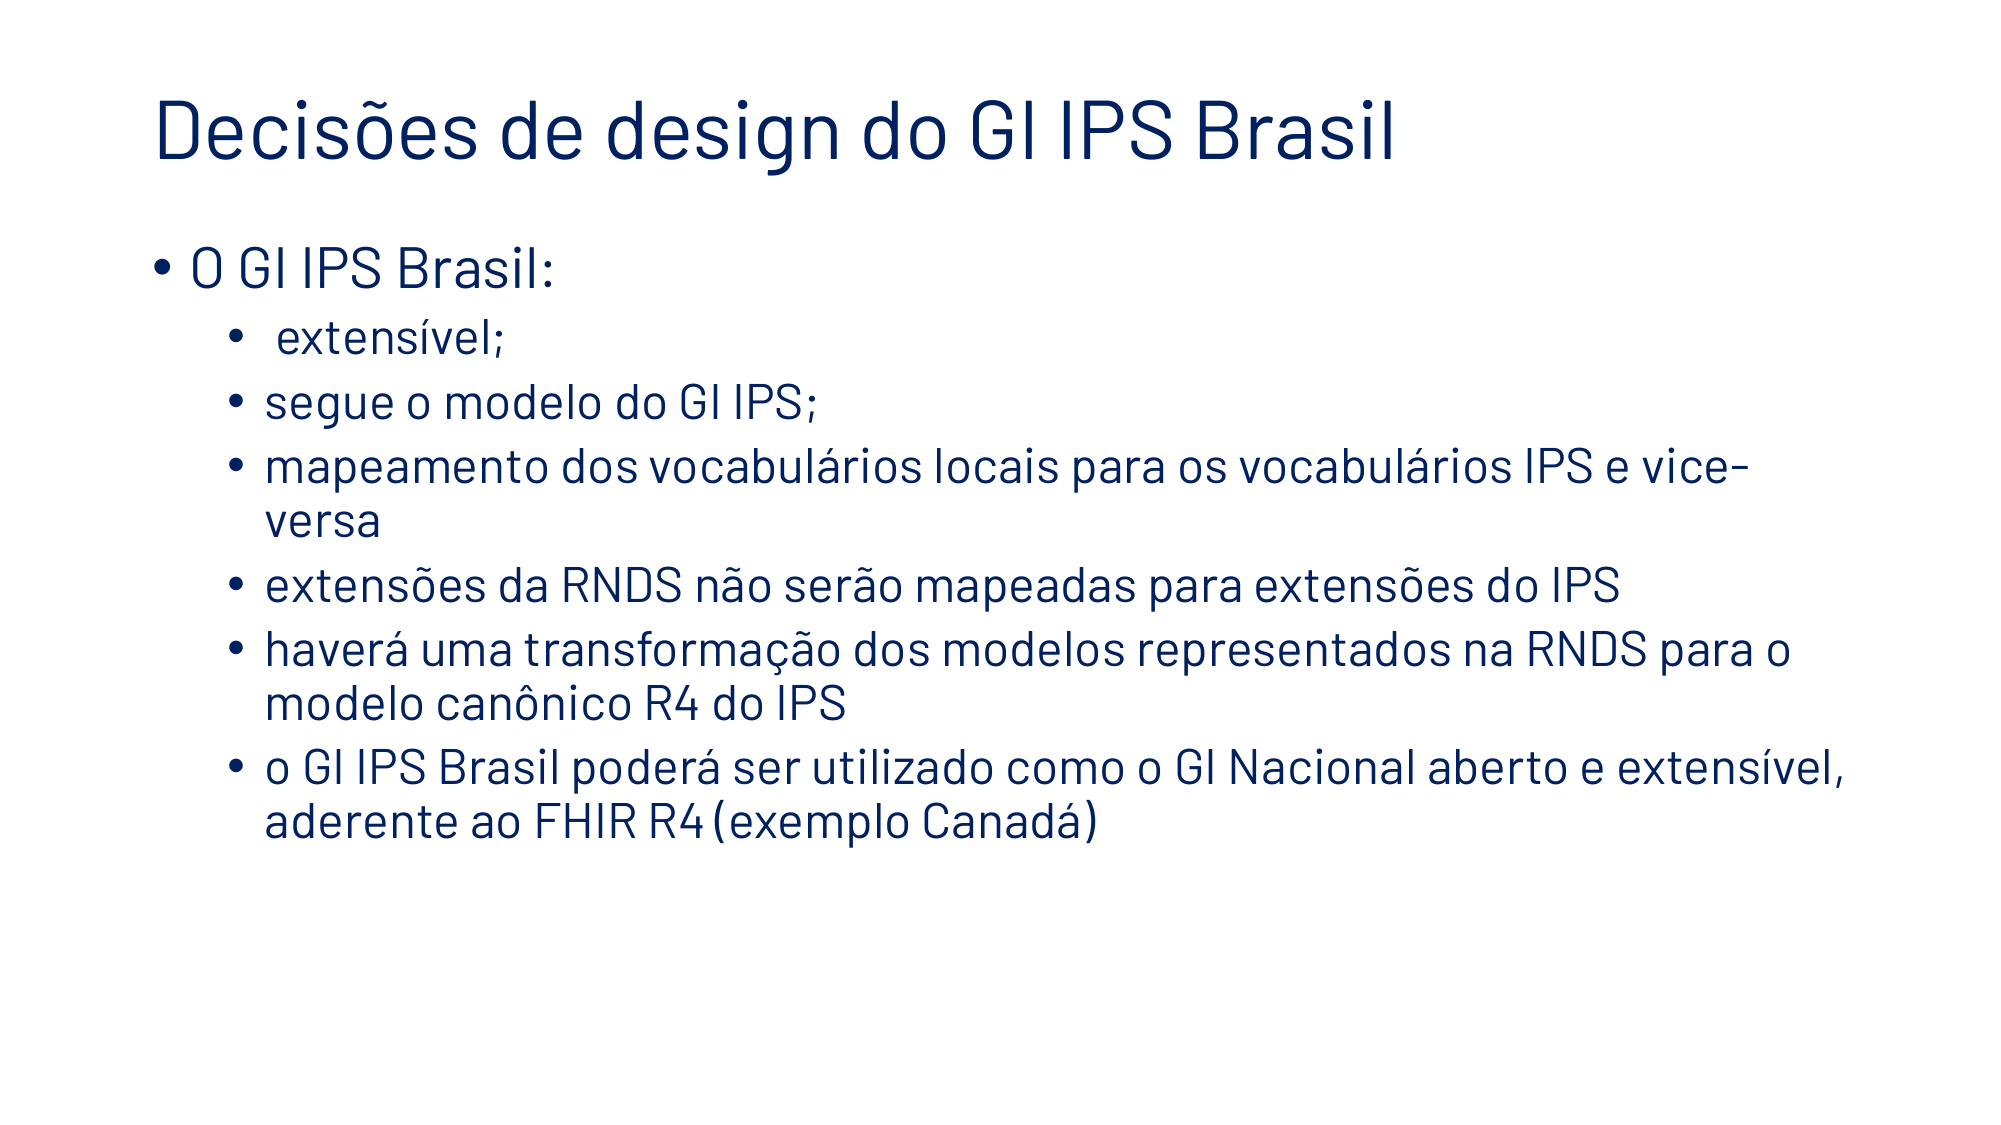

# Decisões de design do GI IPS Brasil
O GI IPS Brasil:
 extensível;
segue o modelo do GI IPS;
mapeamento dos vocabulários locais para os vocabulários IPS e vice-versa
extensões da RNDS não serão mapeadas para extensões do IPS
haverá uma transformação dos modelos representados na RNDS para o modelo canônico R4 do IPS
o GI IPS Brasil poderá ser utilizado como o GI Nacional aberto e extensível, aderente ao FHIR R4 (exemplo Canadá)